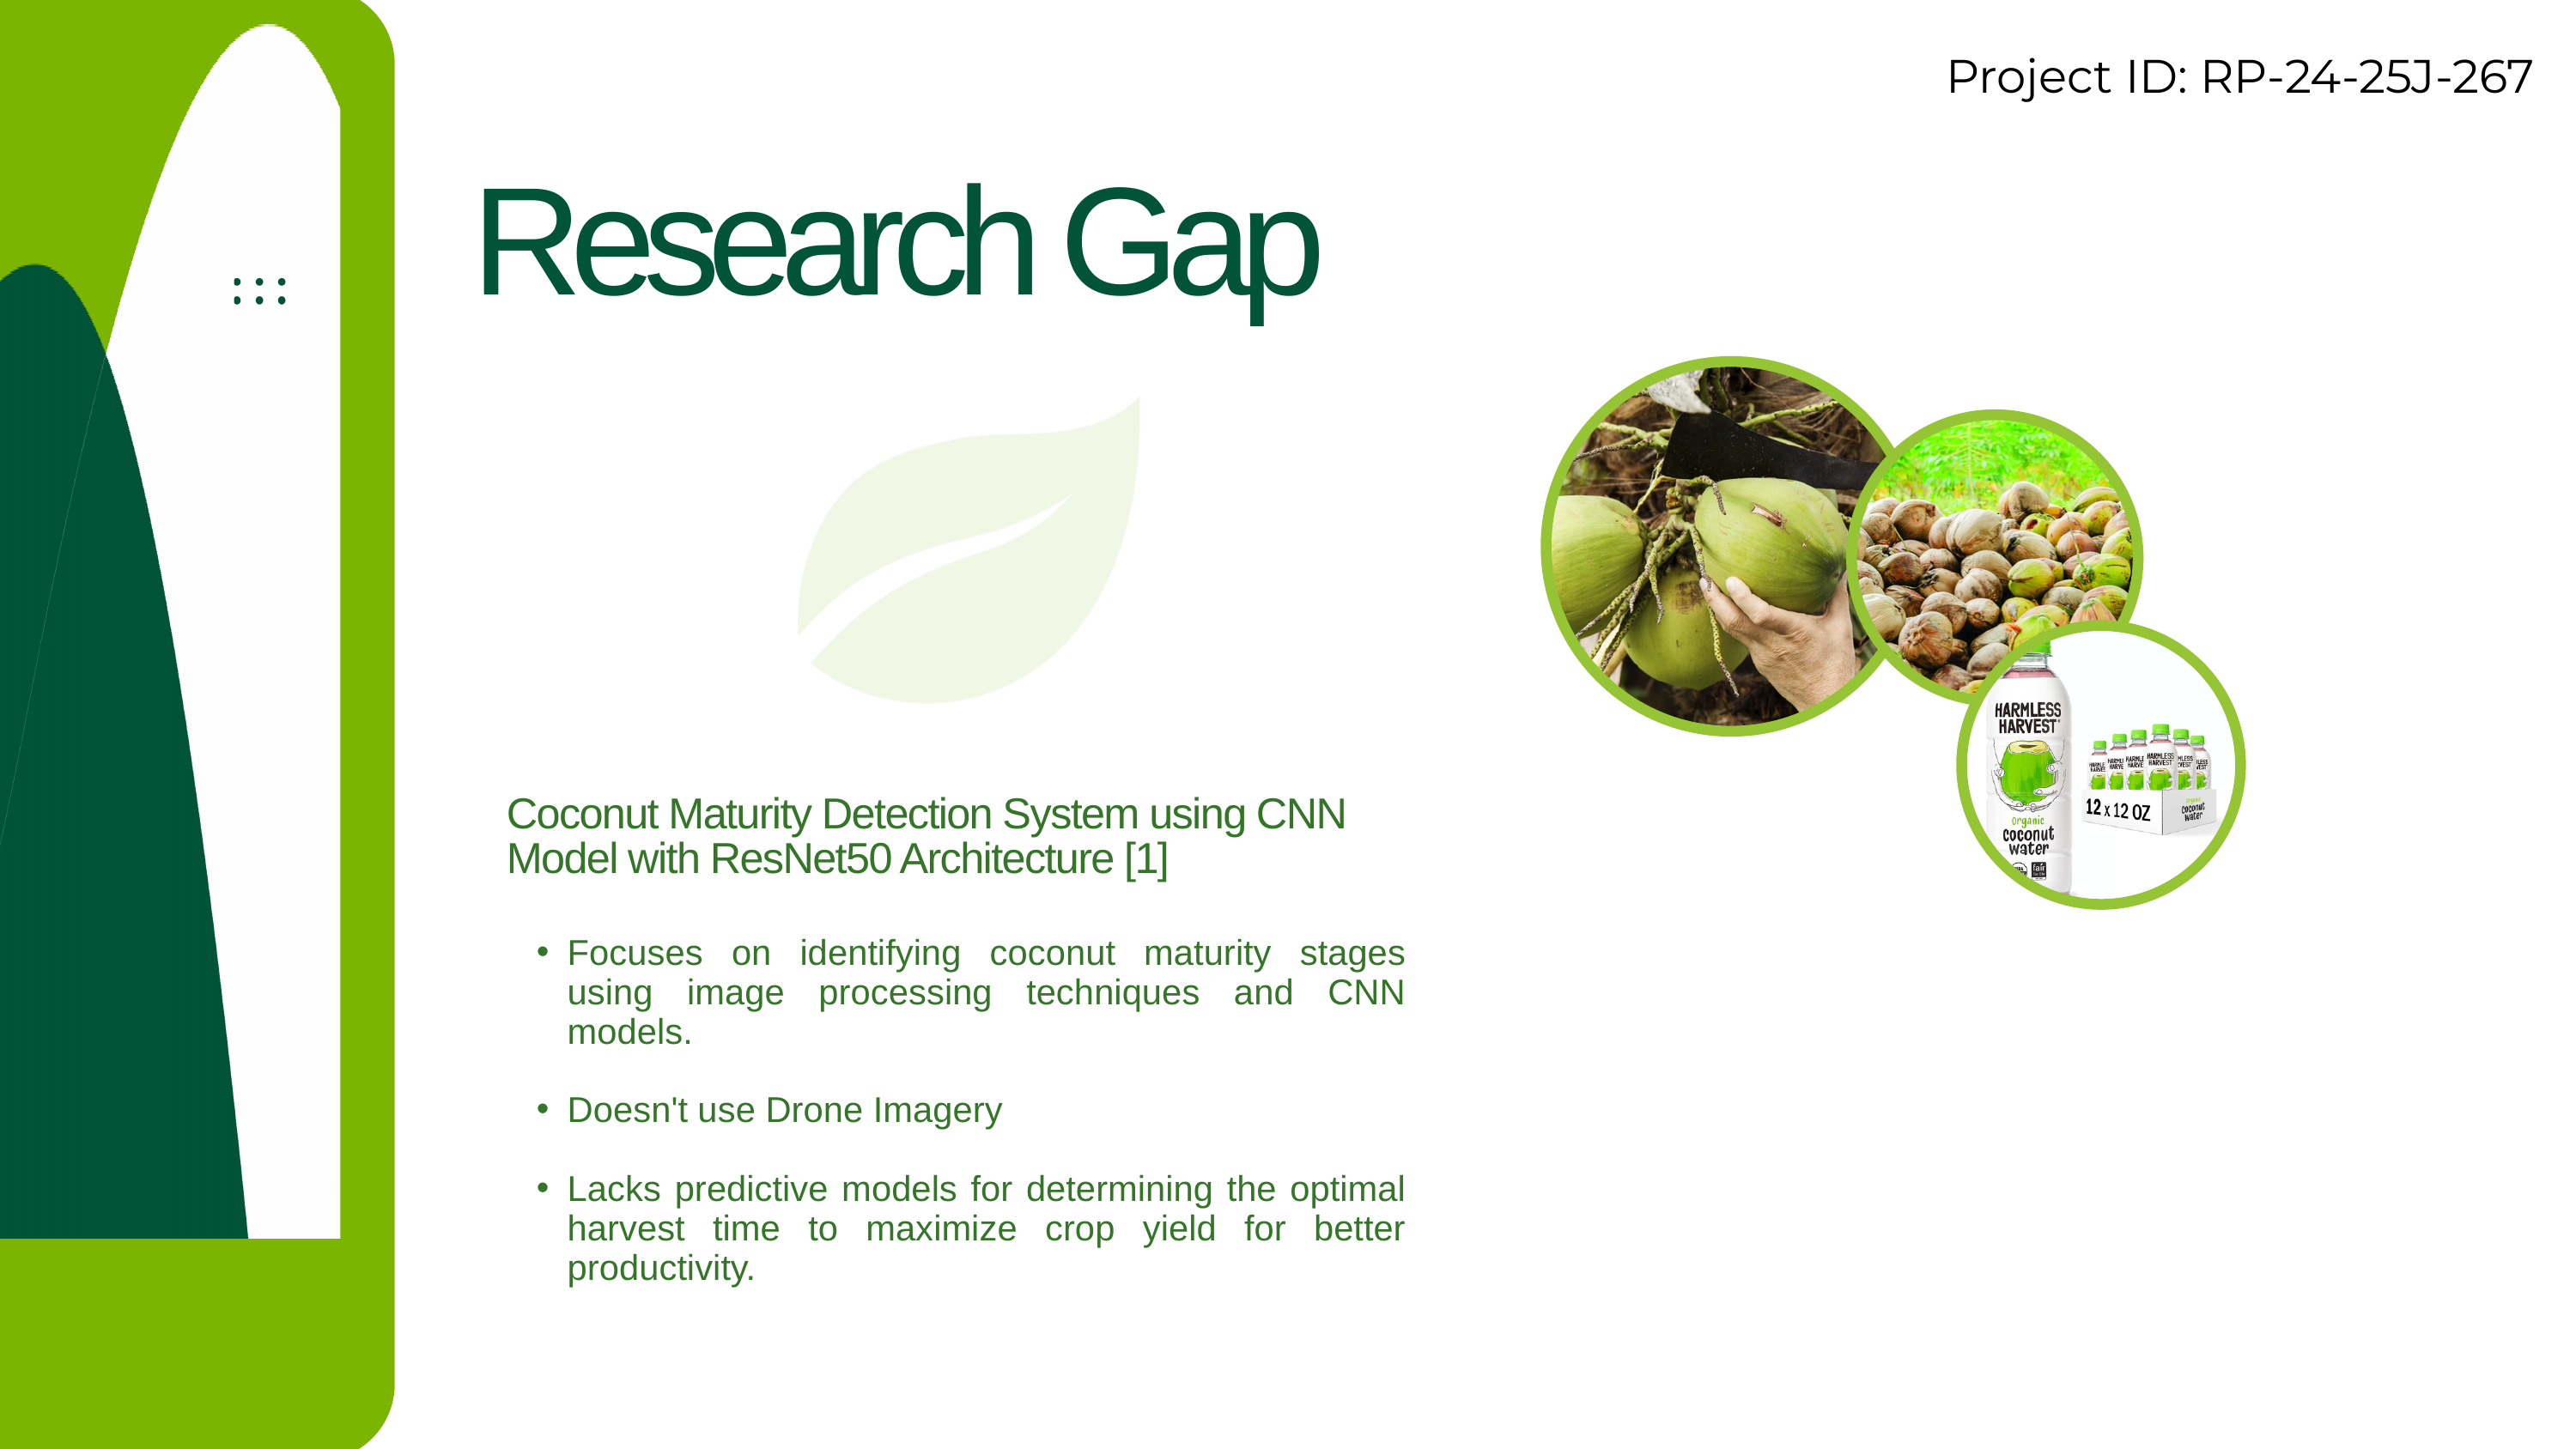

Project ID: RP-24-25J-267​
Research Gap

Coconut Maturity Detection System using CNN Model with ResNet50 Architecture [1]

Focuses on identifying coconut maturity stages using image processing techniques and CNN models.

Doesn't use Drone Imagery

Lacks predictive models for determining the optimal harvest time to maximize crop yield for better productivity.